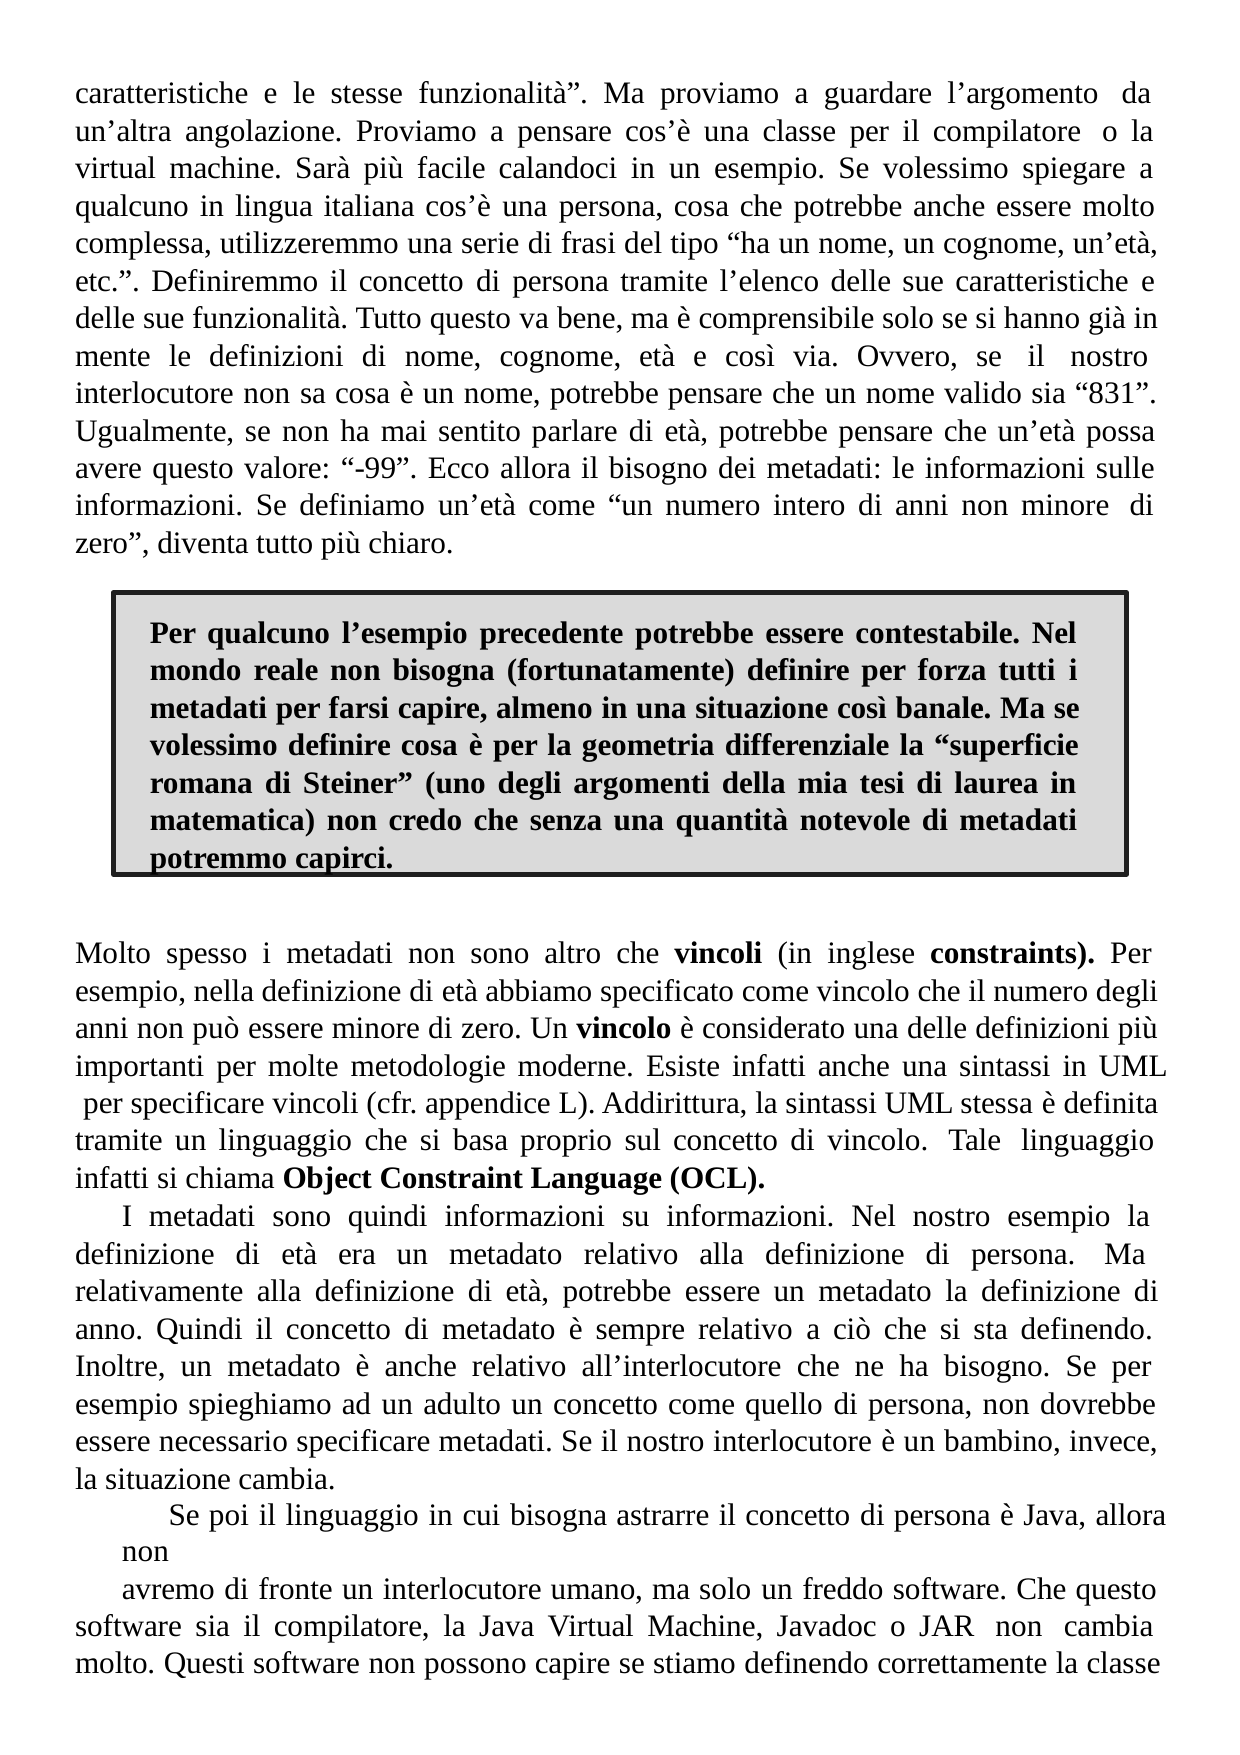

caratteristiche e le stesse funzionalità”. Ma proviamo a guardare l’argomento da  un’altra angolazione. Proviamo a pensare cos’è una classe per il compilatore o la  virtual machine. Sarà più facile calandoci in un esempio. Se volessimo spiegare a  qualcuno in lingua italiana cos’è una persona, cosa che potrebbe anche essere molto  complessa, utilizzeremmo una serie di frasi del tipo “ha un nome, un cognome, un’età,  etc.”. Definiremmo il concetto di persona tramite l’elenco delle sue caratteristiche e  delle sue funzionalità. Tutto questo va bene, ma è comprensibile solo se si hanno già in  mente le definizioni di nome, cognome, età e così via. Ovvero, se il nostro  interlocutore non sa cosa è un nome, potrebbe pensare che un nome valido sia “831”.  Ugualmente, se non ha mai sentito parlare di età, potrebbe pensare che un’età possa  avere questo valore: “-99”. Ecco allora il bisogno dei metadati: le informazioni sulle  informazioni. Se definiamo un’età come “un numero intero di anni non minore di  zero”, diventa tutto più chiaro.
Per qualcuno l’esempio precedente potrebbe essere contestabile. Nel  mondo reale non bisogna (fortunatamente) definire per forza tutti i  metadati per farsi capire, almeno in una situazione così banale. Ma se  volessimo definire cosa è per la geometria differenziale la “superficie  romana di Steiner” (uno degli argomenti della mia tesi di laurea in  matematica) non credo che senza una quantità notevole di metadati  potremmo capirci.
Molto spesso i metadati non sono altro che vincoli (in inglese constraints). Per  esempio, nella definizione di età abbiamo specificato come vincolo che il numero degli  anni non può essere minore di zero. Un vincolo è considerato una delle definizioni più  importanti per molte metodologie moderne. Esiste infatti anche una sintassi in UML  per specificare vincoli (cfr. appendice L). Addirittura, la sintassi UML stessa è definita  tramite un linguaggio che si basa proprio sul concetto di vincolo. Tale linguaggio  infatti si chiama Object Constraint Language (OCL).
I metadati sono quindi informazioni su informazioni. Nel nostro esempio la  definizione di età era un metadato relativo alla definizione di persona. Ma  relativamente alla definizione di età, potrebbe essere un metadato la definizione di  anno. Quindi il concetto di metadato è sempre relativo a ciò che si sta definendo.  Inoltre, un metadato è anche relativo all’interlocutore che ne ha bisogno. Se per  esempio spieghiamo ad un adulto un concetto come quello di persona, non dovrebbe  essere necessario specificare metadati. Se il nostro interlocutore è un bambino, invece,  la situazione cambia.
Se poi il linguaggio in cui bisogna astrarre il concetto di persona è Java, allora non
avremo di fronte un interlocutore umano, ma solo un freddo software. Che questo  software sia il compilatore, la Java Virtual Machine, Javadoc o JAR non cambia  molto. Questi software non possono capire se stiamo definendo correttamente la classe